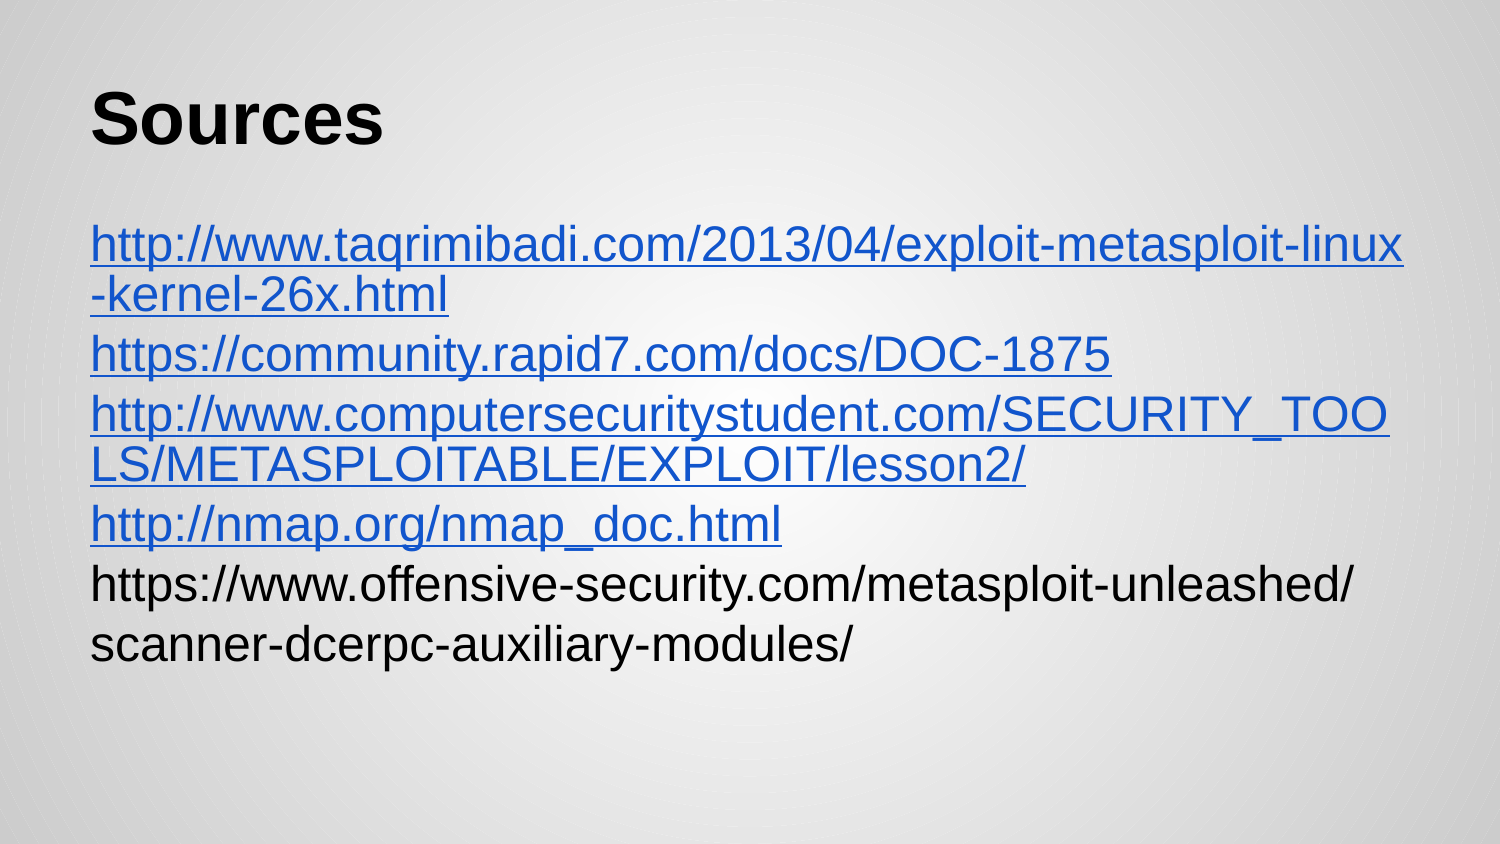

# Sources
http://www.taqrimibadi.com/2013/04/exploit-metasploit-linux-kernel-26x.html
https://community.rapid7.com/docs/DOC-1875
http://www.computersecuritystudent.com/SECURITY_TOOLS/METASPLOITABLE/EXPLOIT/lesson2/
http://nmap.org/nmap_doc.html
https://www.offensive-security.com/metasploit-unleashed/scanner-dcerpc-auxiliary-modules/